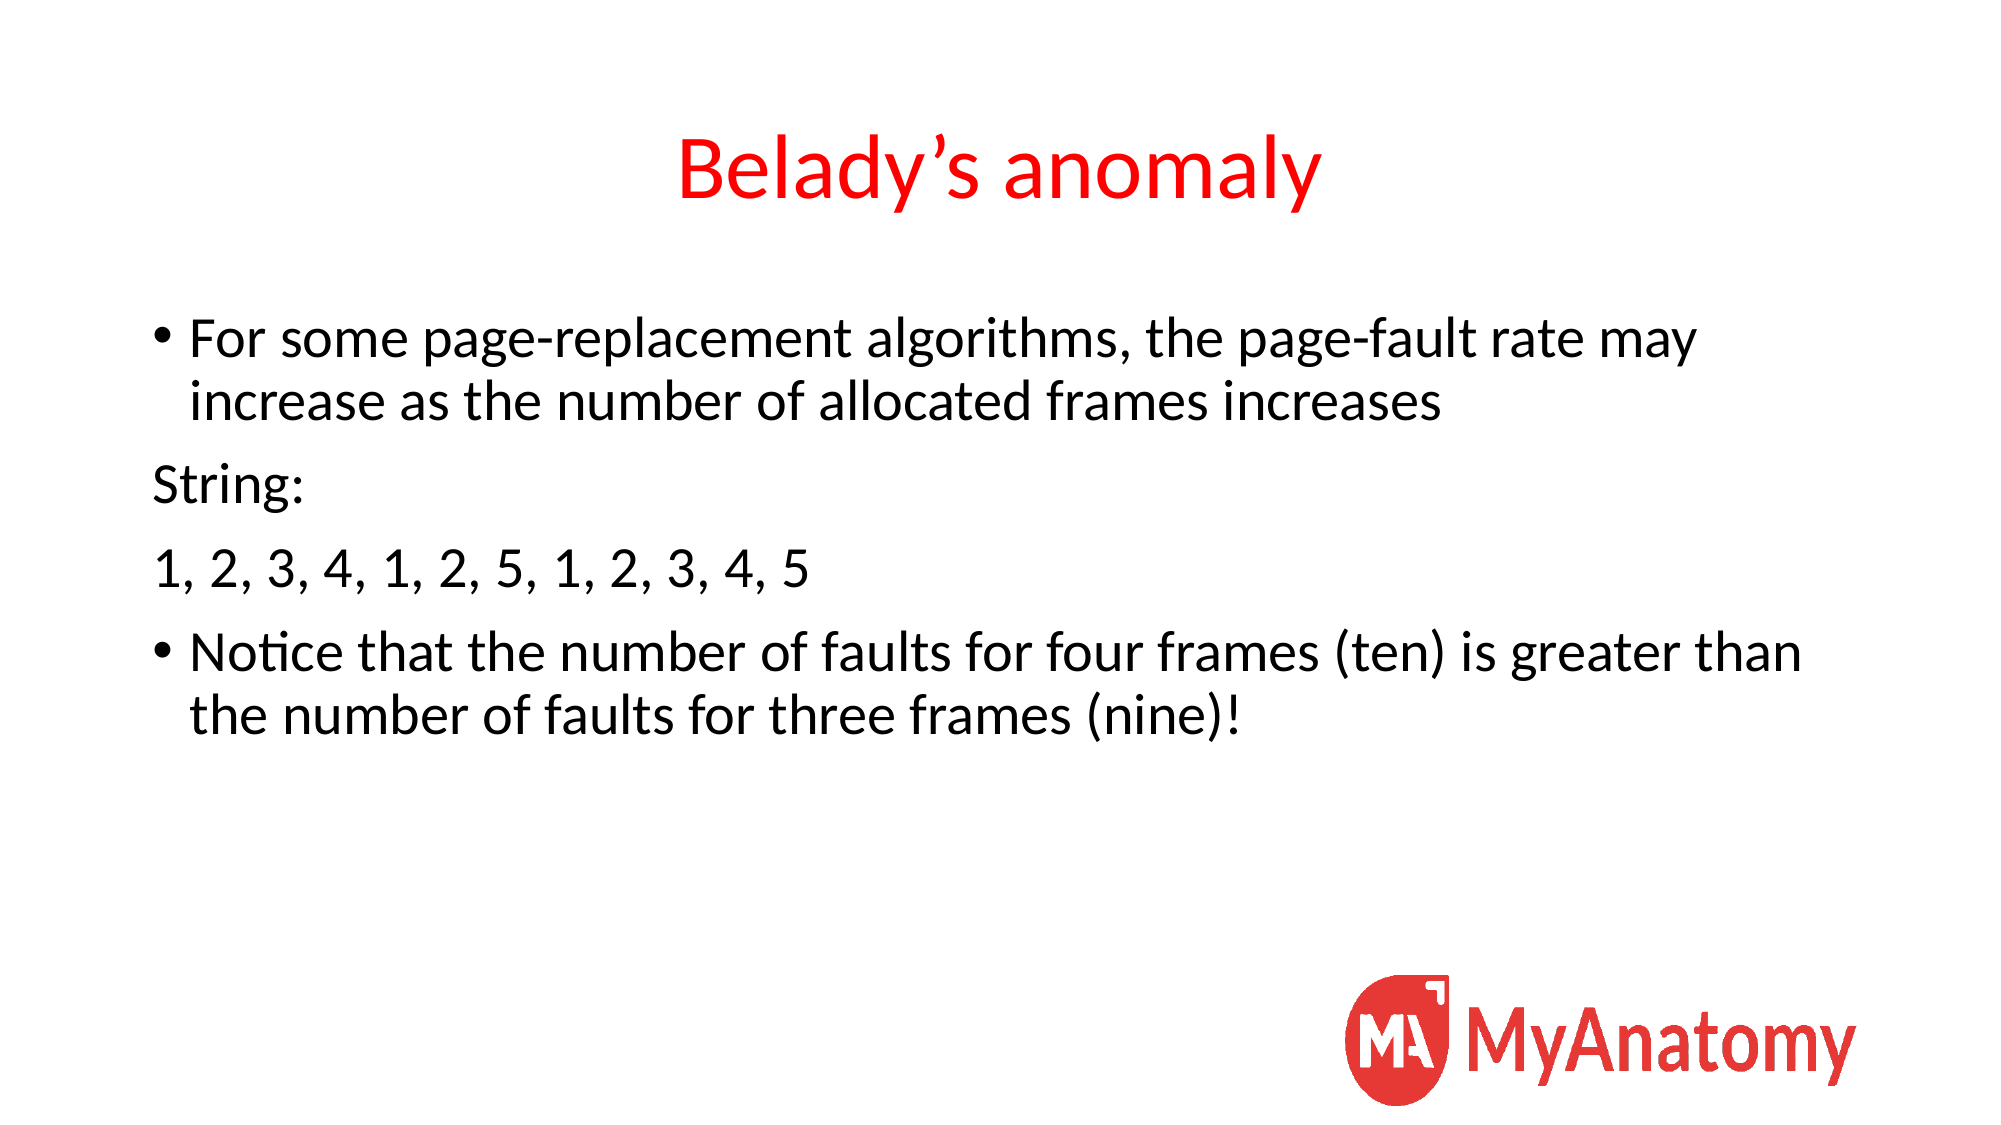

# Belady’s anomaly
For some page-replacement algorithms, the page-fault rate may increase as the number of allocated frames increases
String:
1, 2, 3, 4, 1, 2, 5, 1, 2, 3, 4, 5
Notice that the number of faults for four frames (ten) is greater than the number of faults for three frames (nine)!